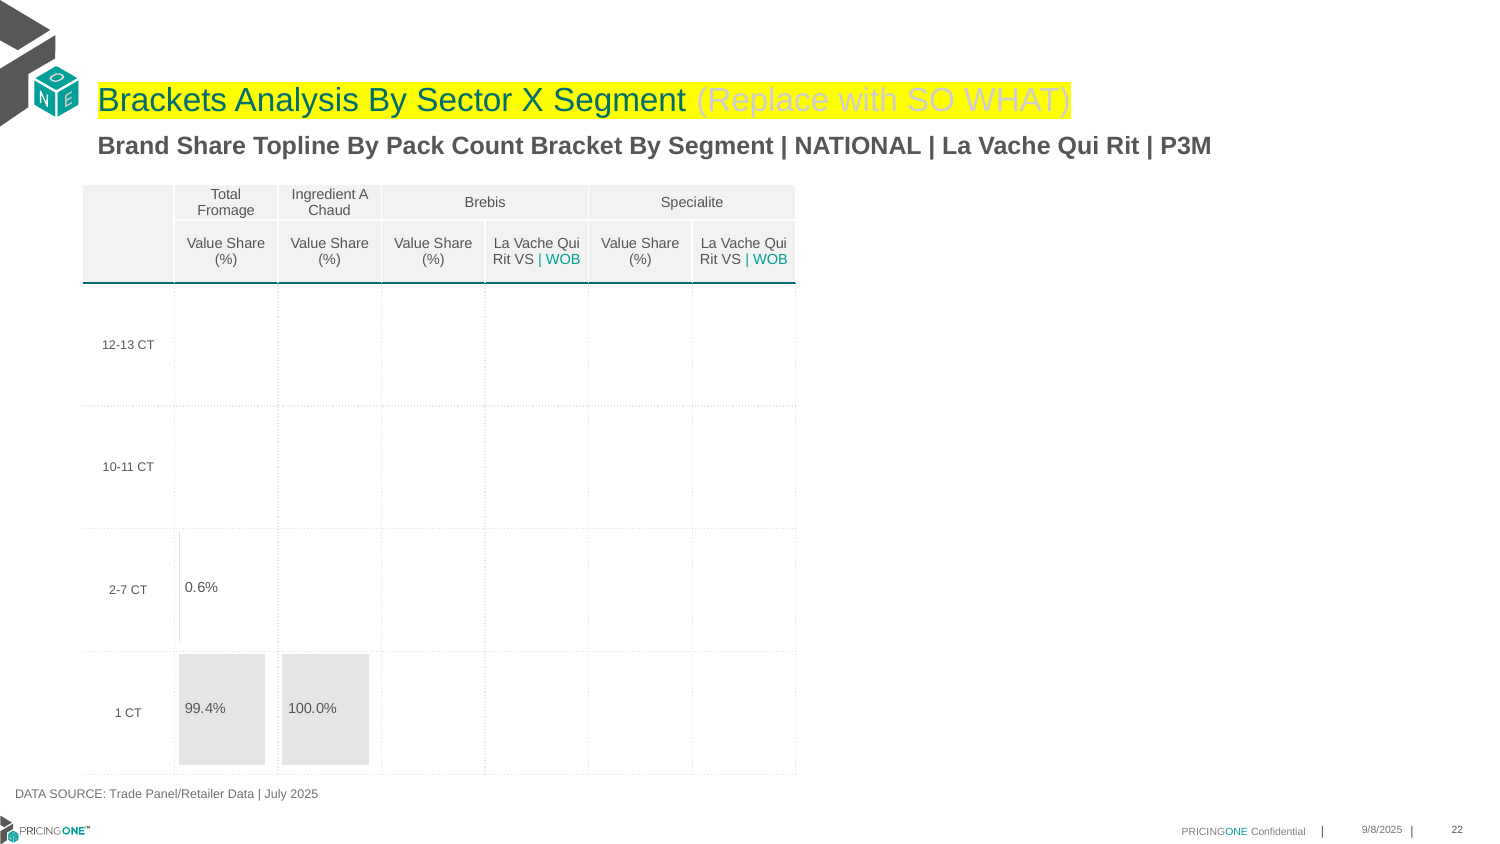

# Brackets Analysis By Sector X Segment (Replace with SO WHAT)
Brand Share Topline By Pack Count Bracket By Segment | NATIONAL | La Vache Qui Rit | P3M
|  | Total Fromage | Ingredient A Chaud | Brebis |  | Specialite |  |
| --- | --- | --- | --- | --- | --- | --- |
|  | Value Share (%) | Value Share (%) | Value Share (%) | La Vache Qui Rit VS | WOB | Value Share (%) | La Vache Qui Rit VS | WOB |
| 12-13 CT |  |  |  |  |  |  |
| 10-11 CT |  |  |  |  |  |  |
| 2-7 CT |  |  |  |  |  |  |
| 1 CT |  |  |  |  |  |  |

### Chart

| Category | Total Fromage |
|---|---|
| None | None |

### Chart

| Category | Ingredient A Chaud |
|---|---|
| None | None |

### Chart

| Category | Brebis |
|---|---|
| None | None |

### Chart

| Category | Brebis |
|---|---|
| None | None |

### Chart

| Category | Specialite |
|---|---|
| None | None |

### Chart

| Category | Specialite |
|---|---|
| None | None |
DATA SOURCE: Trade Panel/Retailer Data | July 2025

9/8/2025
22